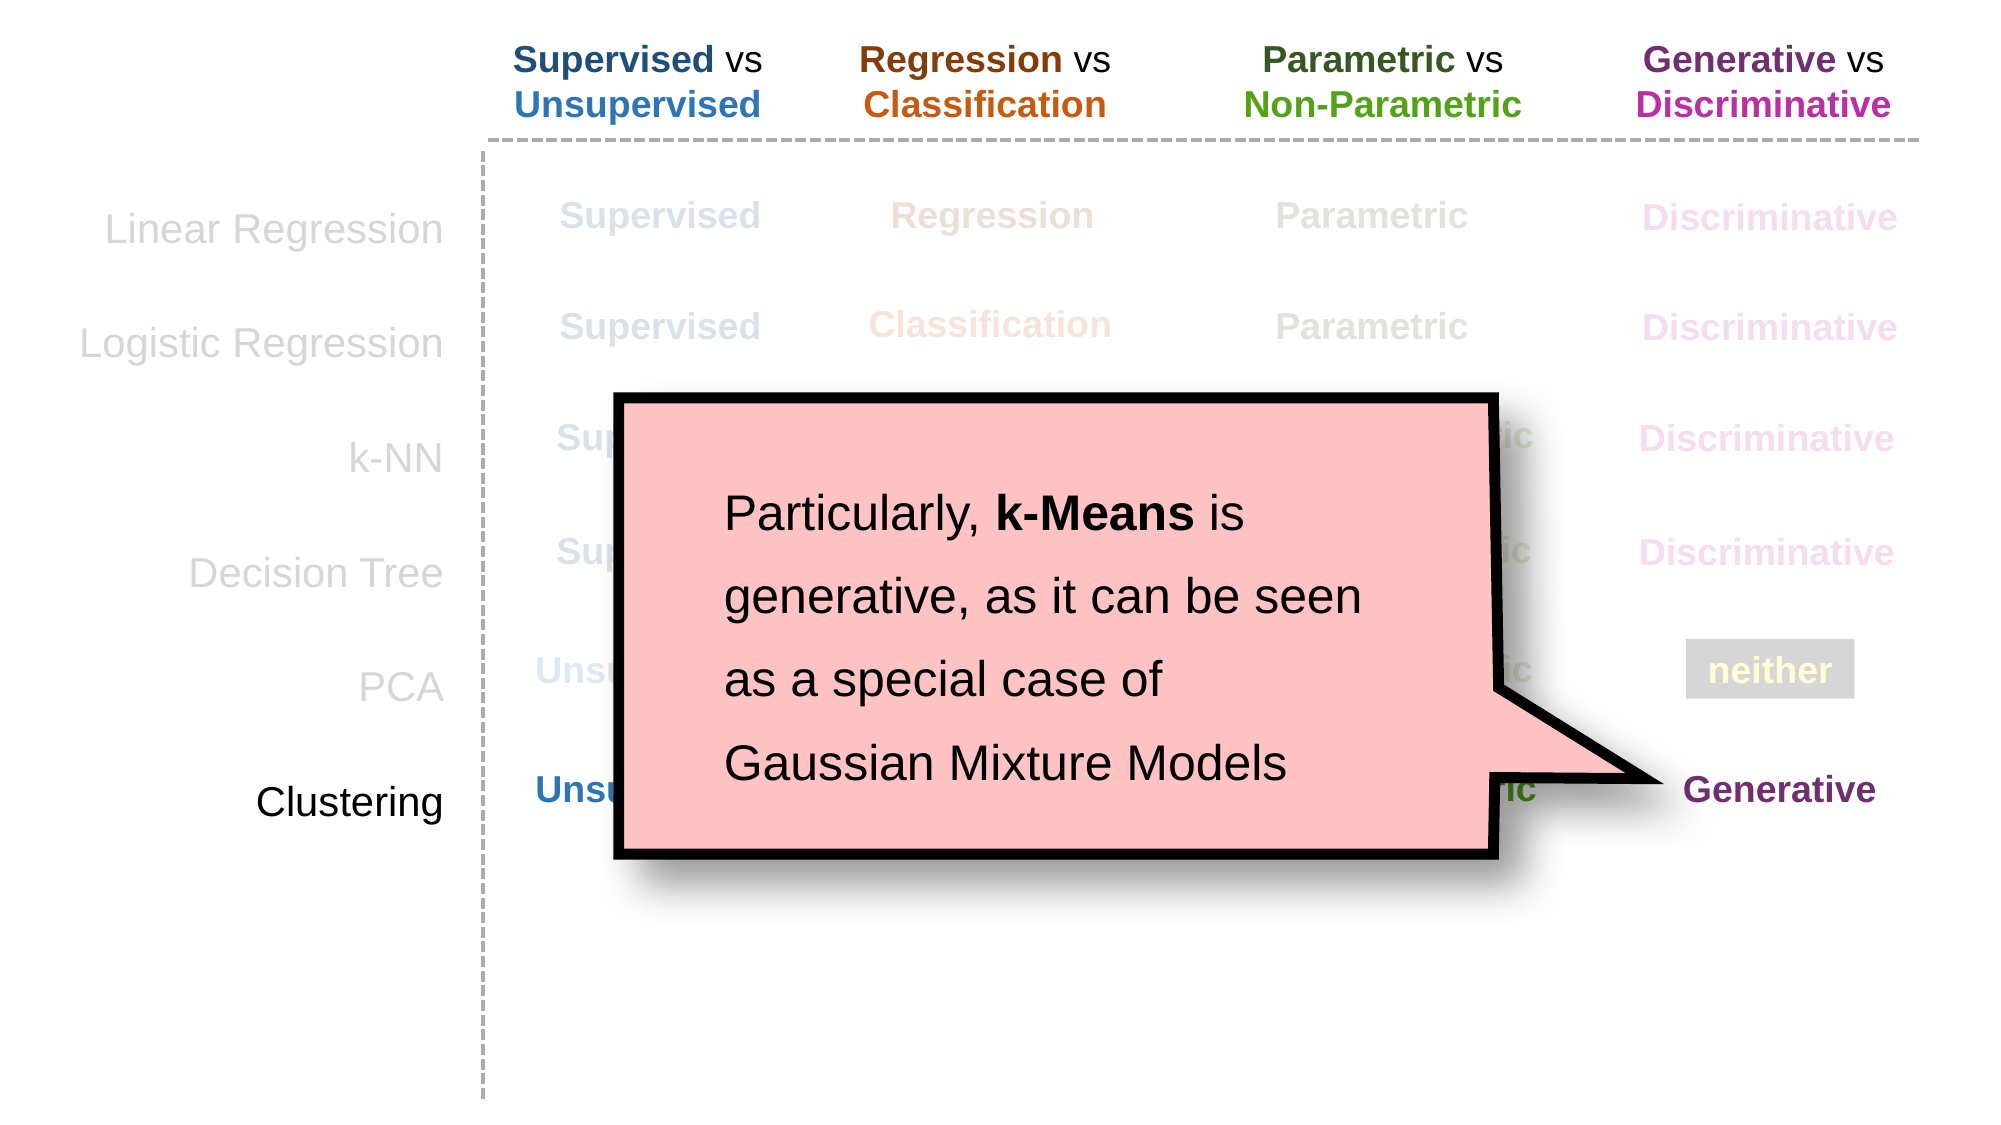

Generative vs Discriminative
Regression vs Classification
Supervised vs
Unsupervised
Parametric vs
Non-Parametric

Linear Regression
Logistic Regression
k-NN
Decision Tree
PCA
Clustering

Supervised
Regression
Parametric
Discriminative
Classification
Supervised
Parametric
Discriminative
Non-Parametric
either
Supervised
Discriminative
Particularly, k-Means is generative, as it can be seen as a special case of Gaussian Mixture Models
Non-Parametric
either
Supervised
Discriminative
Non-Parametric
neither
neither
Unsupervised
Non-Parametric
Unsupervised
neither
Generative